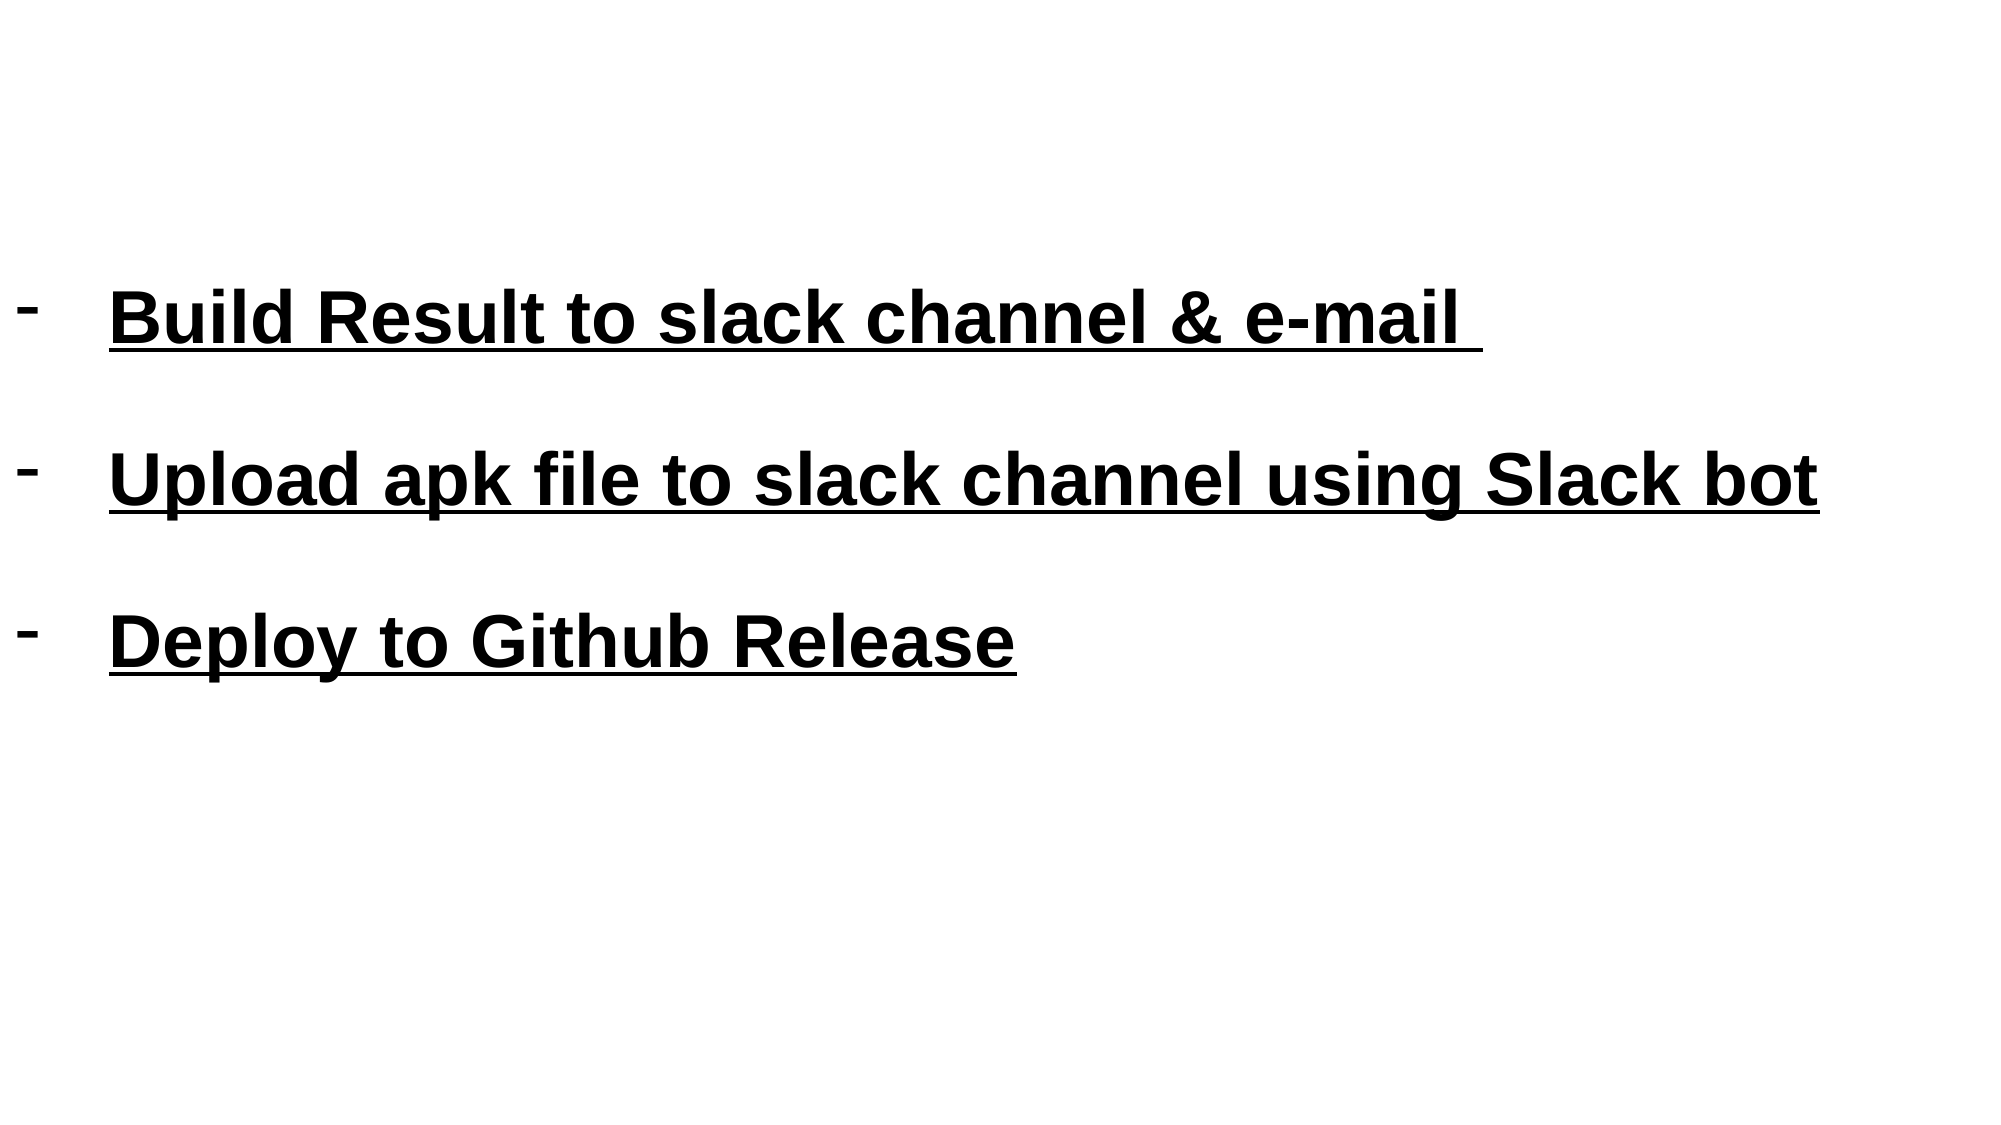

Build Result to slack channel & e-mail

Upload apk file to slack channel using Slack bot

Deploy to Github Release